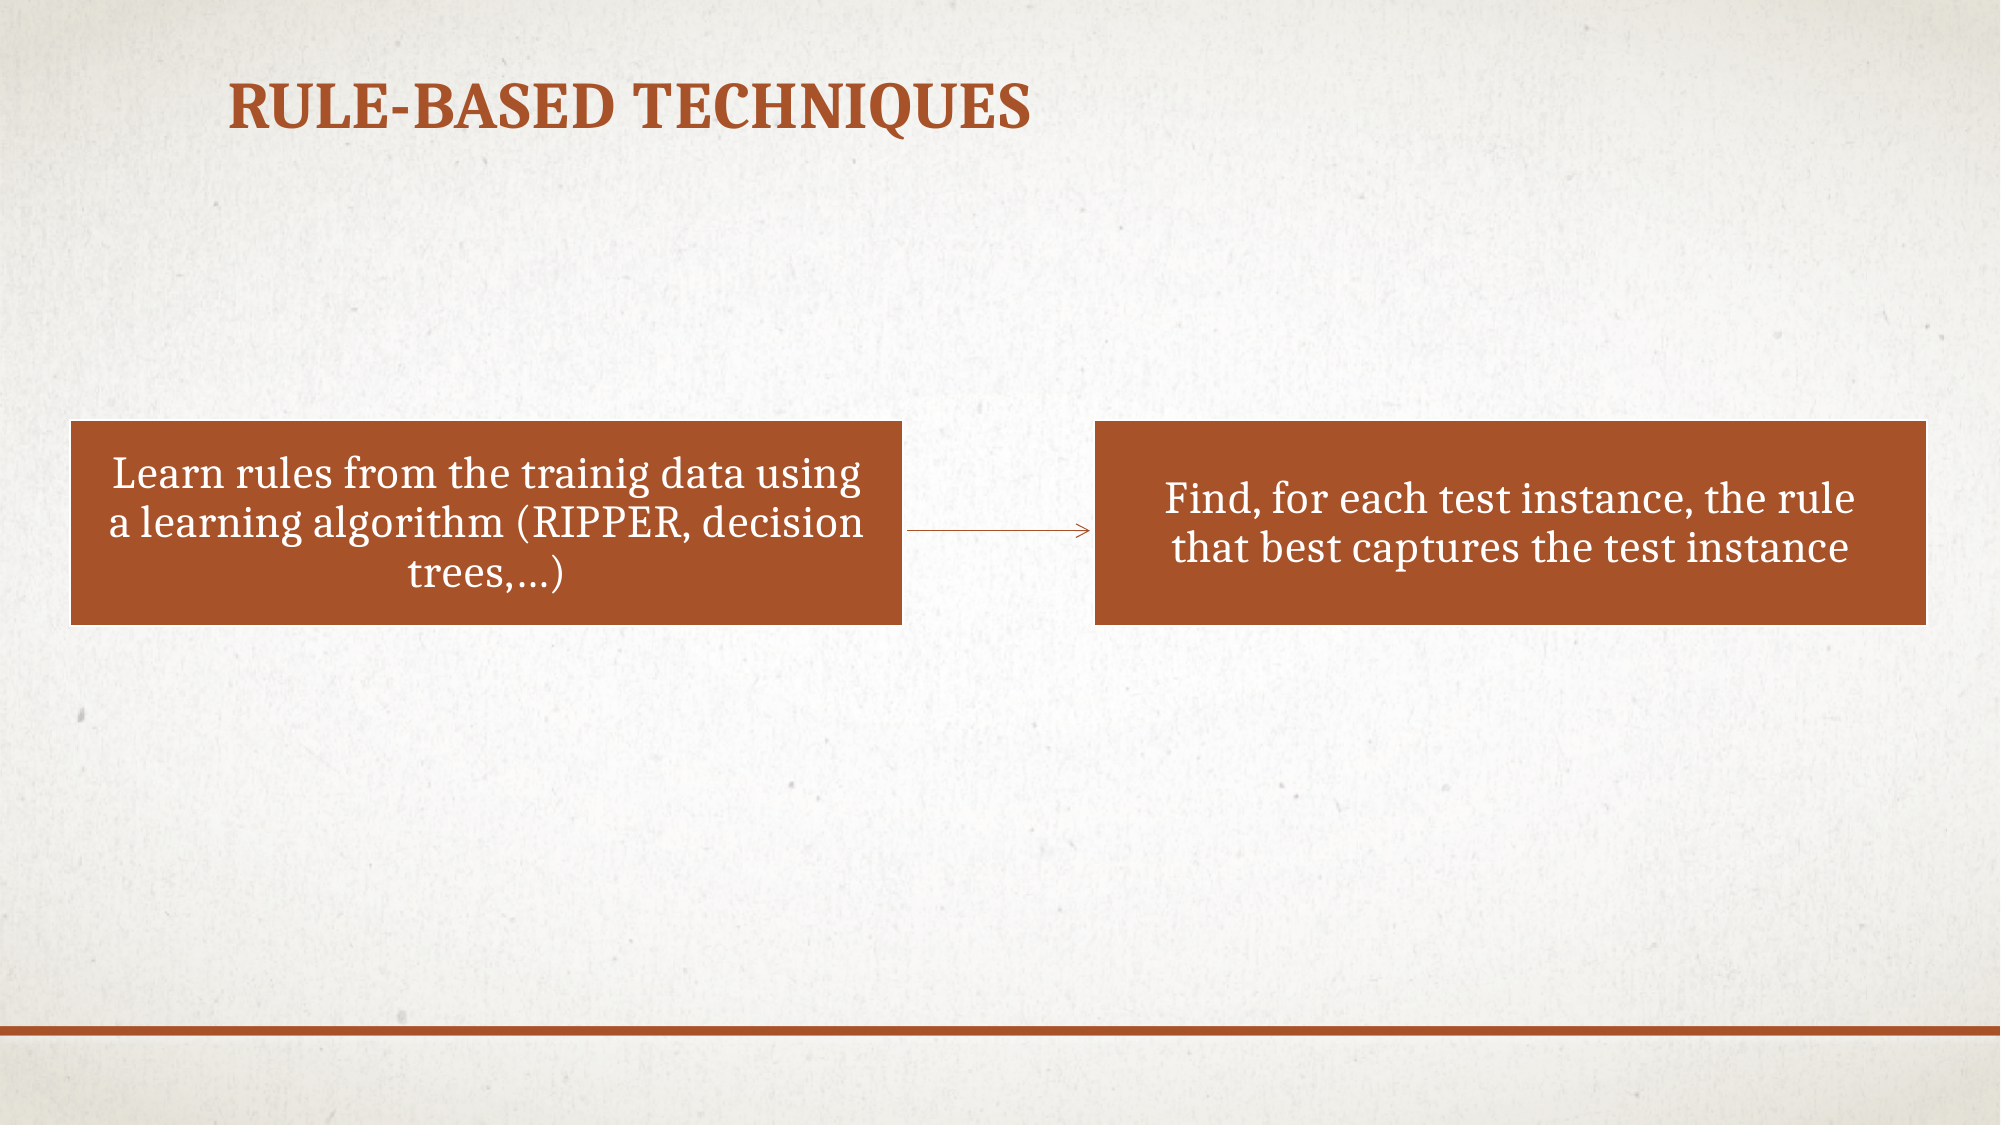

# Rule-based techniques

Learn rules from the trainig data using a learning algorithm (RIPPER, decision trees,…)
Find, for each test instance, the rule that best captures the test instance